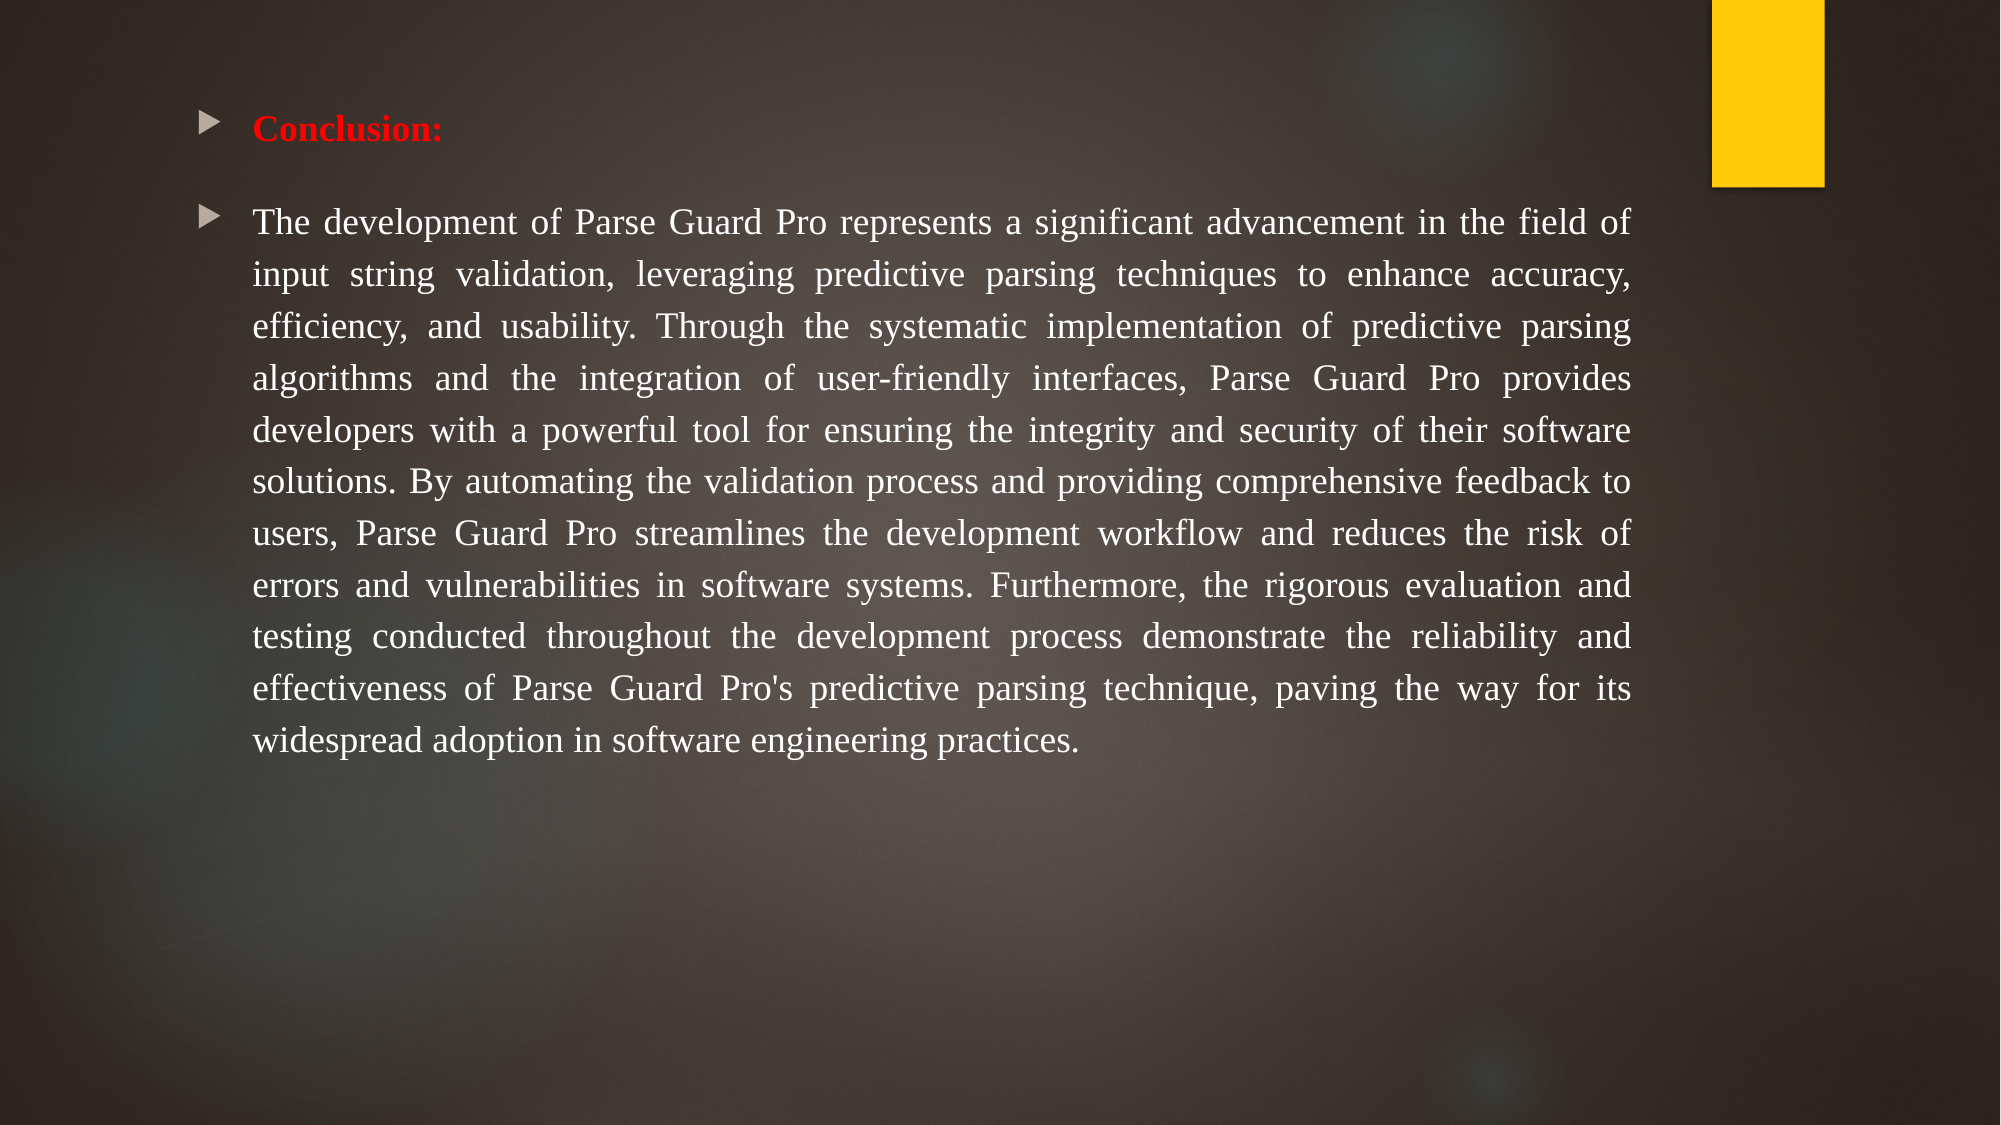

Conclusion:
The development of Parse Guard Pro represents a significant advancement in the field of input string validation, leveraging predictive parsing techniques to enhance accuracy, efficiency, and usability. Through the systematic implementation of predictive parsing algorithms and the integration of user-friendly interfaces, Parse Guard Pro provides developers with a powerful tool for ensuring the integrity and security of their software solutions. By automating the validation process and providing comprehensive feedback to users, Parse Guard Pro streamlines the development workflow and reduces the risk of errors and vulnerabilities in software systems. Furthermore, the rigorous evaluation and testing conducted throughout the development process demonstrate the reliability and effectiveness of Parse Guard Pro's predictive parsing technique, paving the way for its widespread adoption in software engineering practices.